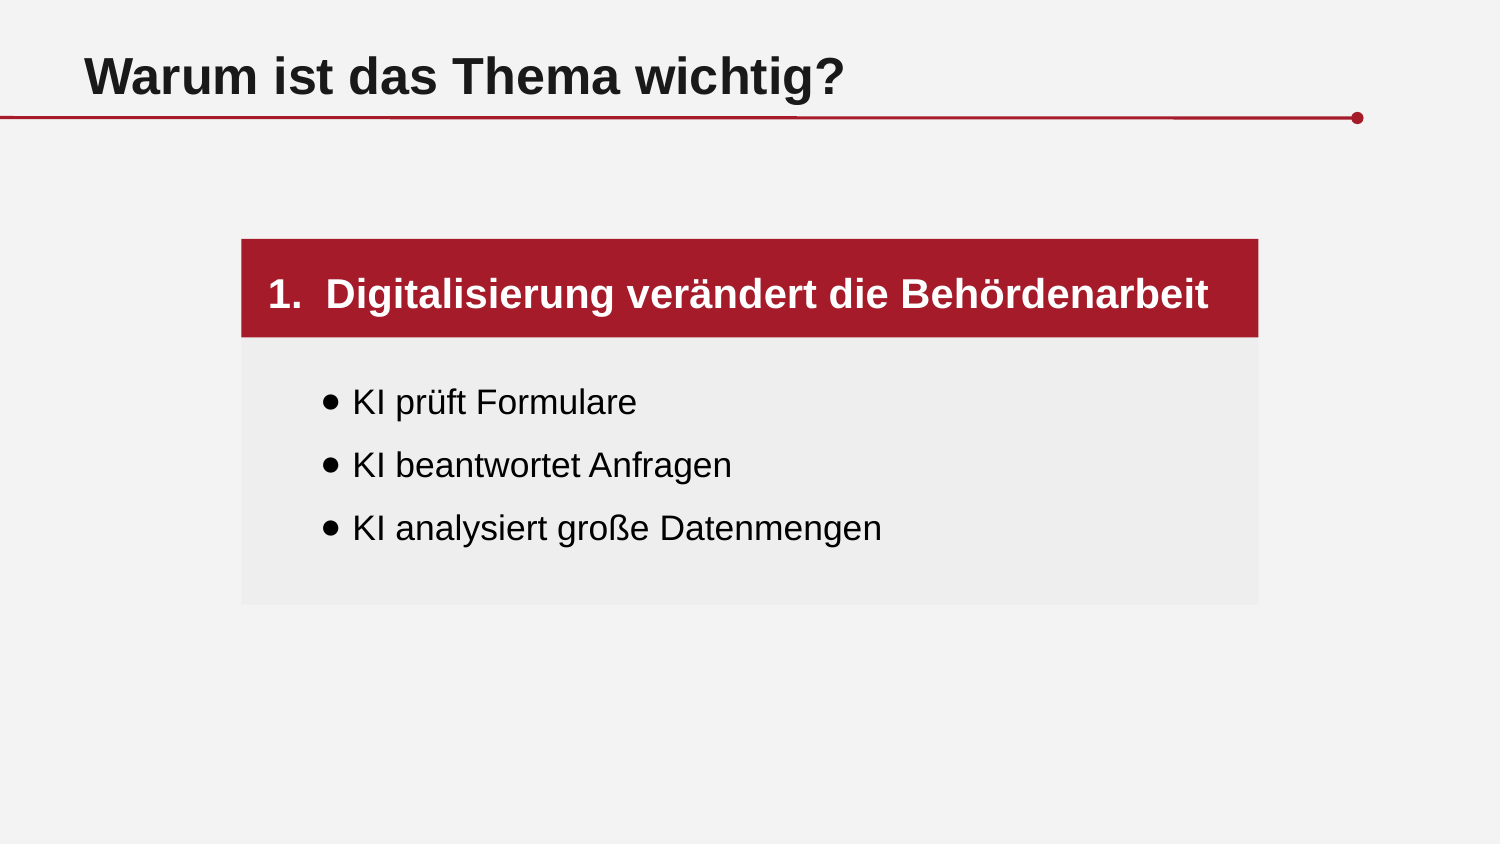

Warum ist das Thema wichtig?
 1.  Digitalisierung verändert die Behördenarbeit

KI prüft Formulare
KI beantwortet Anfragen
KI analysiert große Datenmengen